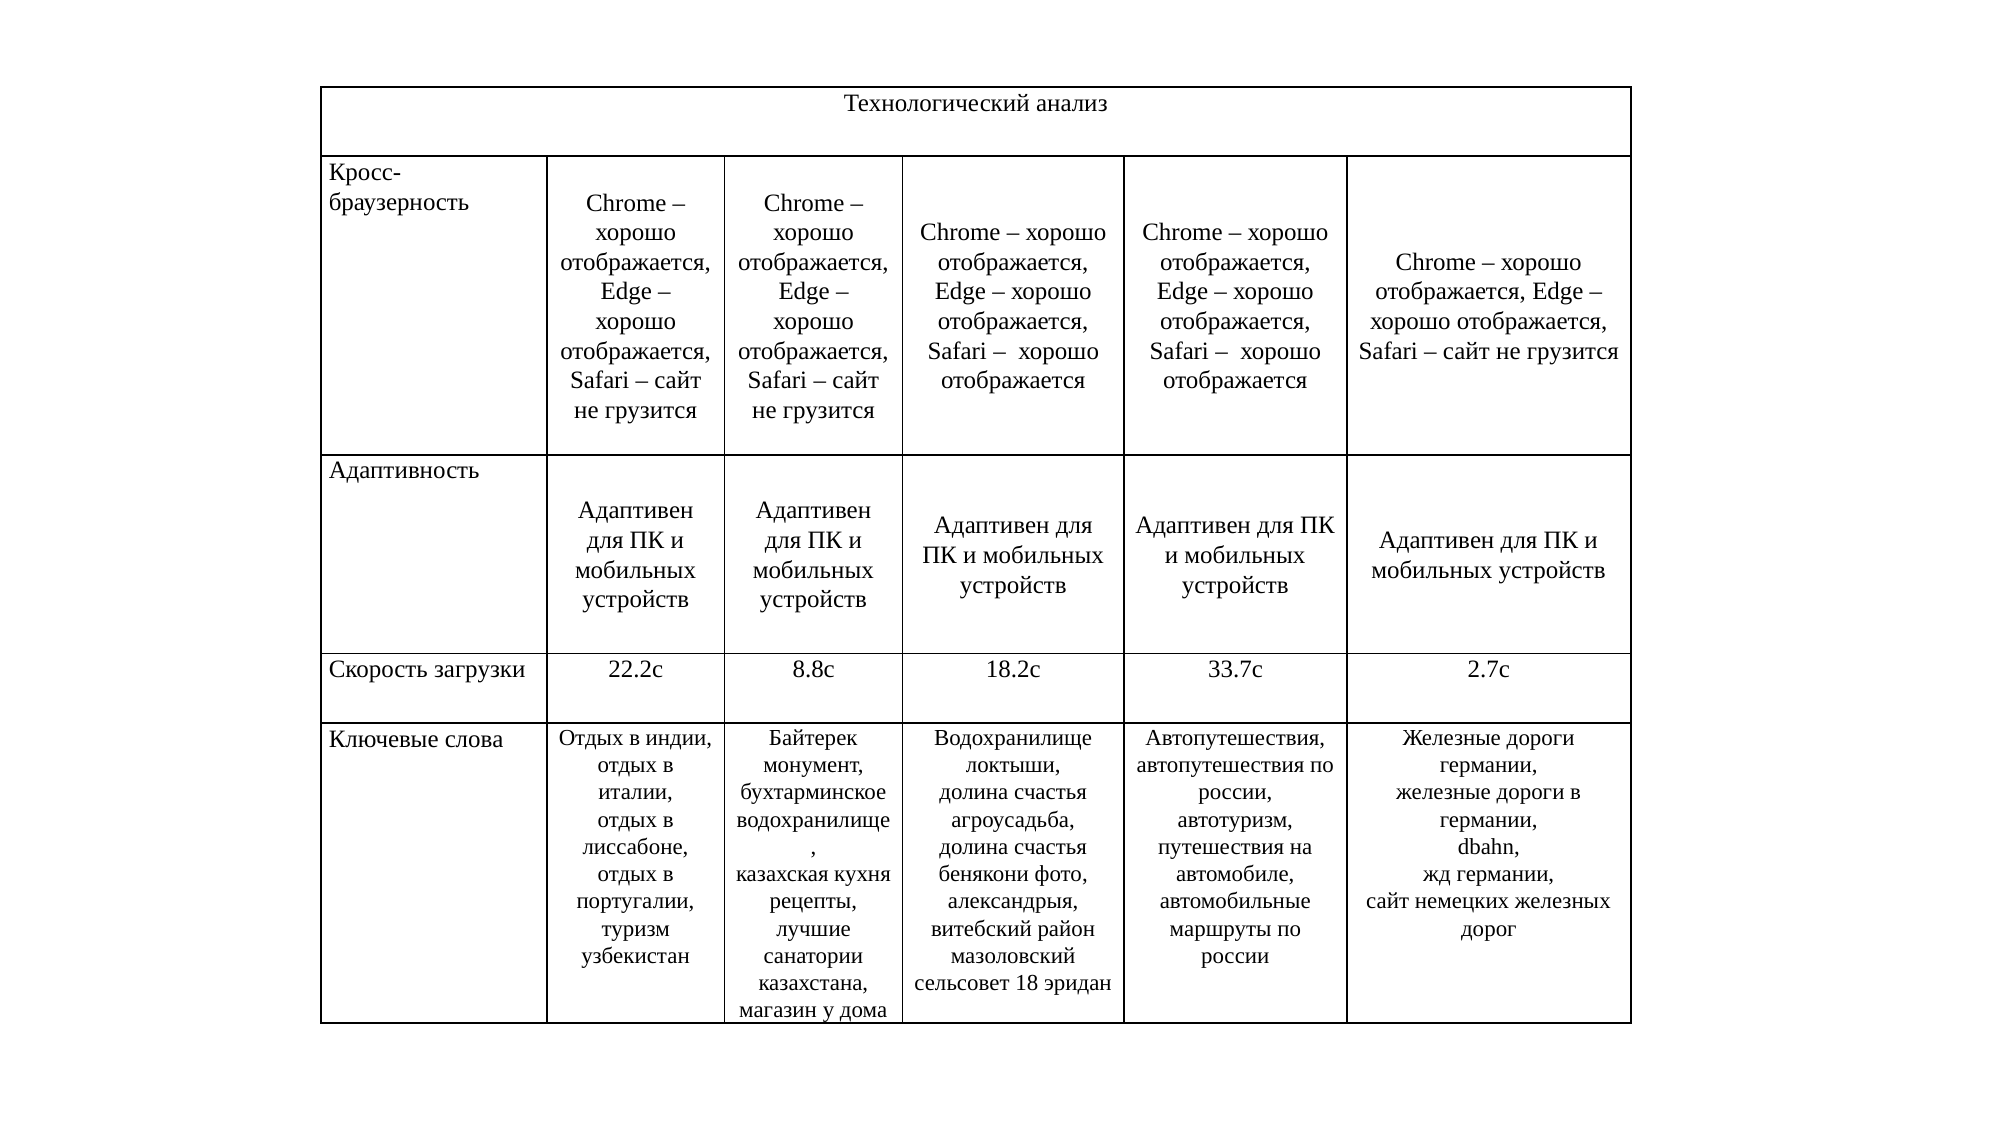

| Технологический анализ |  |  |  |  |  |
| --- | --- | --- | --- | --- | --- |
| Кросс-браузерность | Chrome – хорошо отображается, Edge – хорошо отображается, Safari – сайт не грузится | Chrome – хорошо отображается, Edge – хорошо отображается, Safari – сайт не грузится | Chrome – хорошо отображается, Edge – хорошо отображается, Safari – хорошо отображается | Chrome – хорошо отображается, Edge – хорошо отображается, Safari – хорошо отображается | Chrome – хорошо отображается, Edge – хорошо отображается, Safari – сайт не грузится |
| Адаптивность | Адаптивен для ПК и мобильных устройств | Адаптивен для ПК и мобильных устройств | Адаптивен для ПК и мобильных устройств | Адаптивен для ПК и мобильных устройств | Адаптивен для ПК и мобильных устройств |
| Скорость загрузки | 22.2с | 8.8с | 18.2с | 33.7с | 2.7с |
| Ключевые слова | Отдых в индии, отдых в италии, отдых в лиссабоне, отдых в португалии, туризм узбекистан | Байтерек монумент, бухтарминское водохранилище, казахская кухня рецепты, лучшие санатории казахстана, магазин у дома | Водохранилище локтыши, долина счастья агроусадьба, долина счастья бенякони фото, александрыя, витебский район мазоловский сельсовет 18 эридан | Автопутешествия, автопутешествия по россии, автотуризм, путешествия на автомобиле, автомобильные маршруты по россии | Железные дороги германии, железные дороги в германии, dbahn, жд германии, сайт немецких железных дорог |